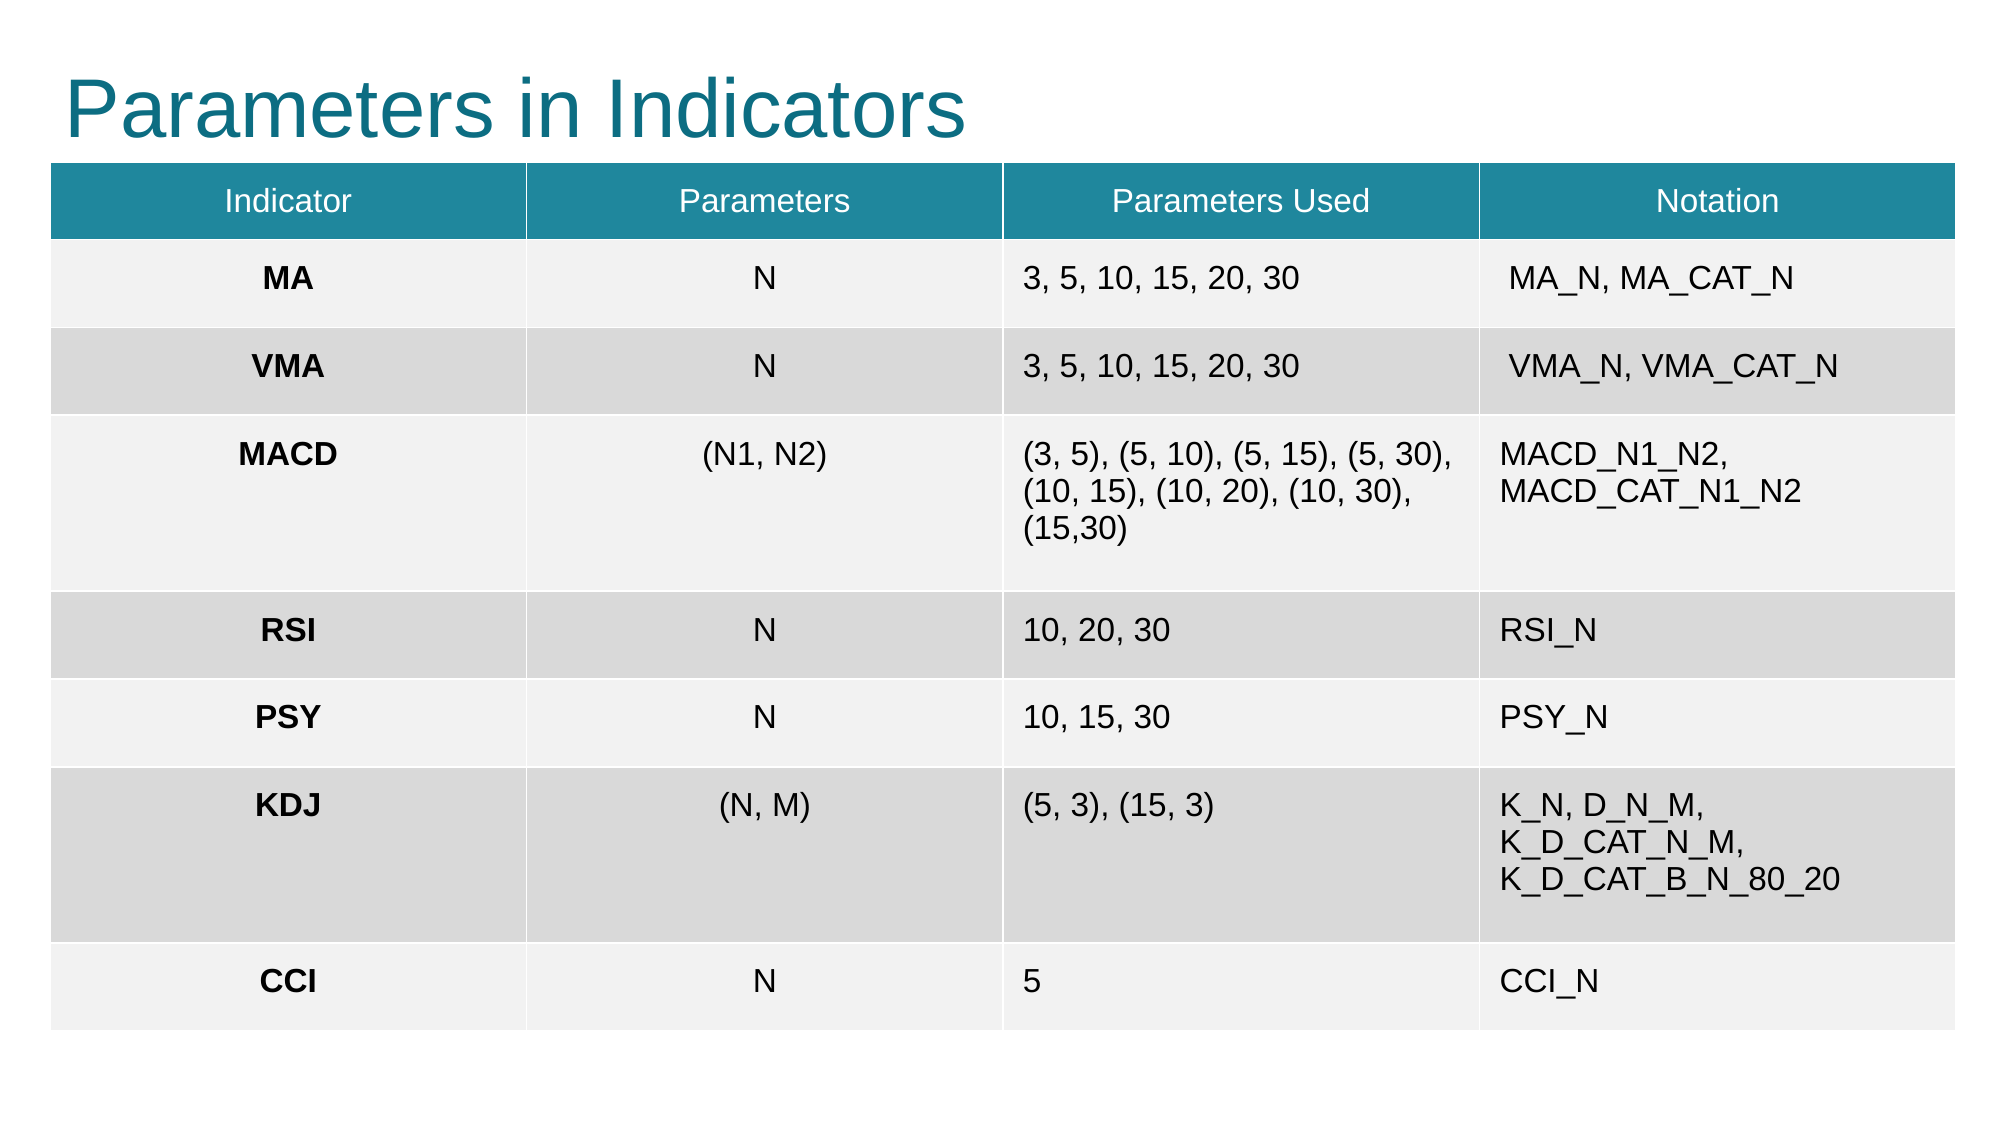

Parameters in Indicators
| Indicator | Parameters | Parameters Used | Notation |
| --- | --- | --- | --- |
| MA | N | 3, 5, 10, 15, 20, 30 | MA\_N, MA\_CAT\_N |
| VMA | N | 3, 5, 10, 15, 20, 30 | VMA\_N, VMA\_CAT\_N |
| MACD | (N1, N2) | (3, 5), (5, 10), (5, 15), (5, 30), (10, 15), (10, 20), (10, 30), (15,30) | MACD\_N1\_N2, MACD\_CAT\_N1\_N2 |
| RSI | N | 10, 20, 30 | RSI\_N |
| PSY | N | 10, 15, 30 | PSY\_N |
| KDJ | (N, M) | (5, 3), (15, 3) | K\_N, D\_N\_M, K\_D\_CAT\_N\_M, K\_D\_CAT\_B\_N\_80\_20 |
| CCI | N | 5 | CCI\_N |